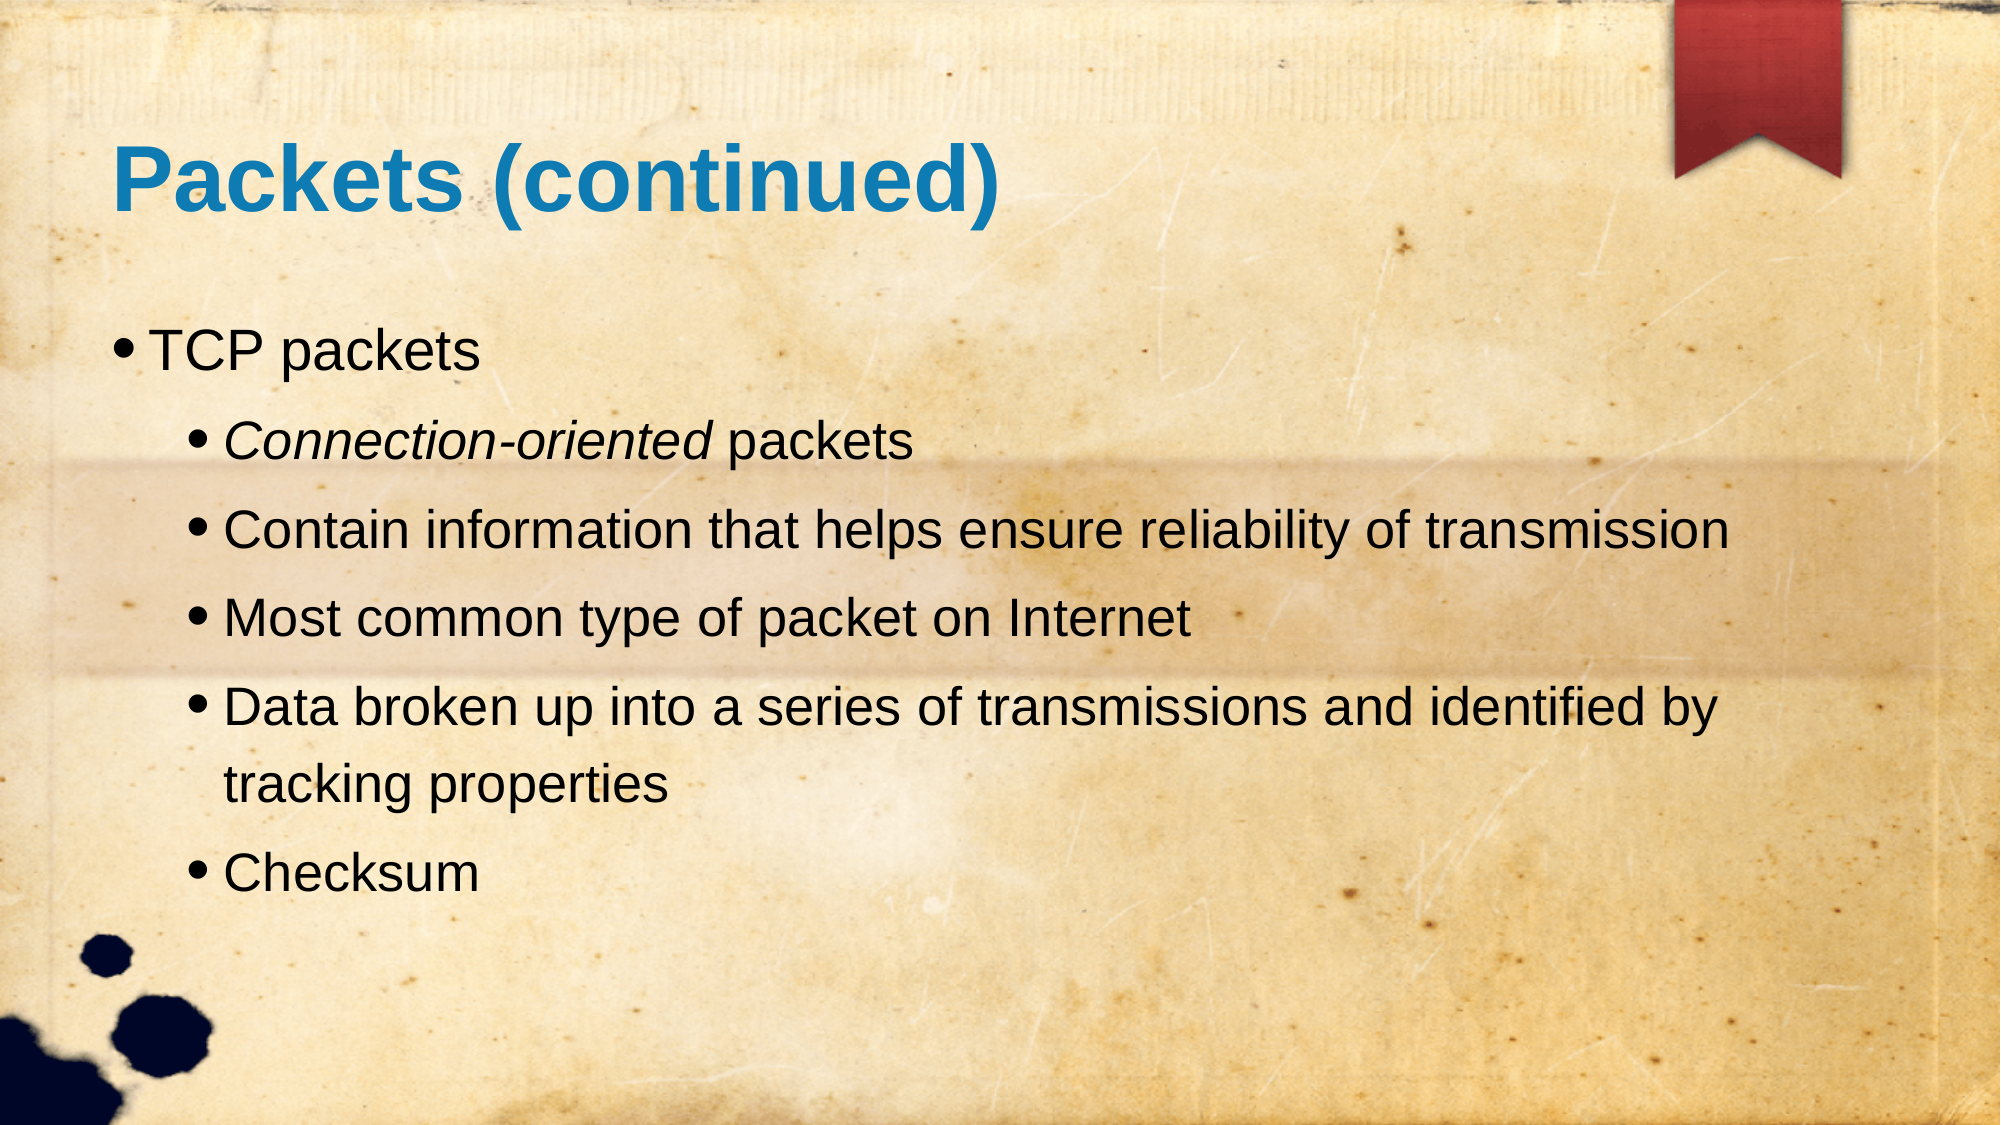

Packets (continued)
TCP packets
Connection-oriented packets
Contain information that helps ensure reliability of transmission
Most common type of packet on Internet
Data broken up into a series of transmissions and identified by tracking properties
Checksum